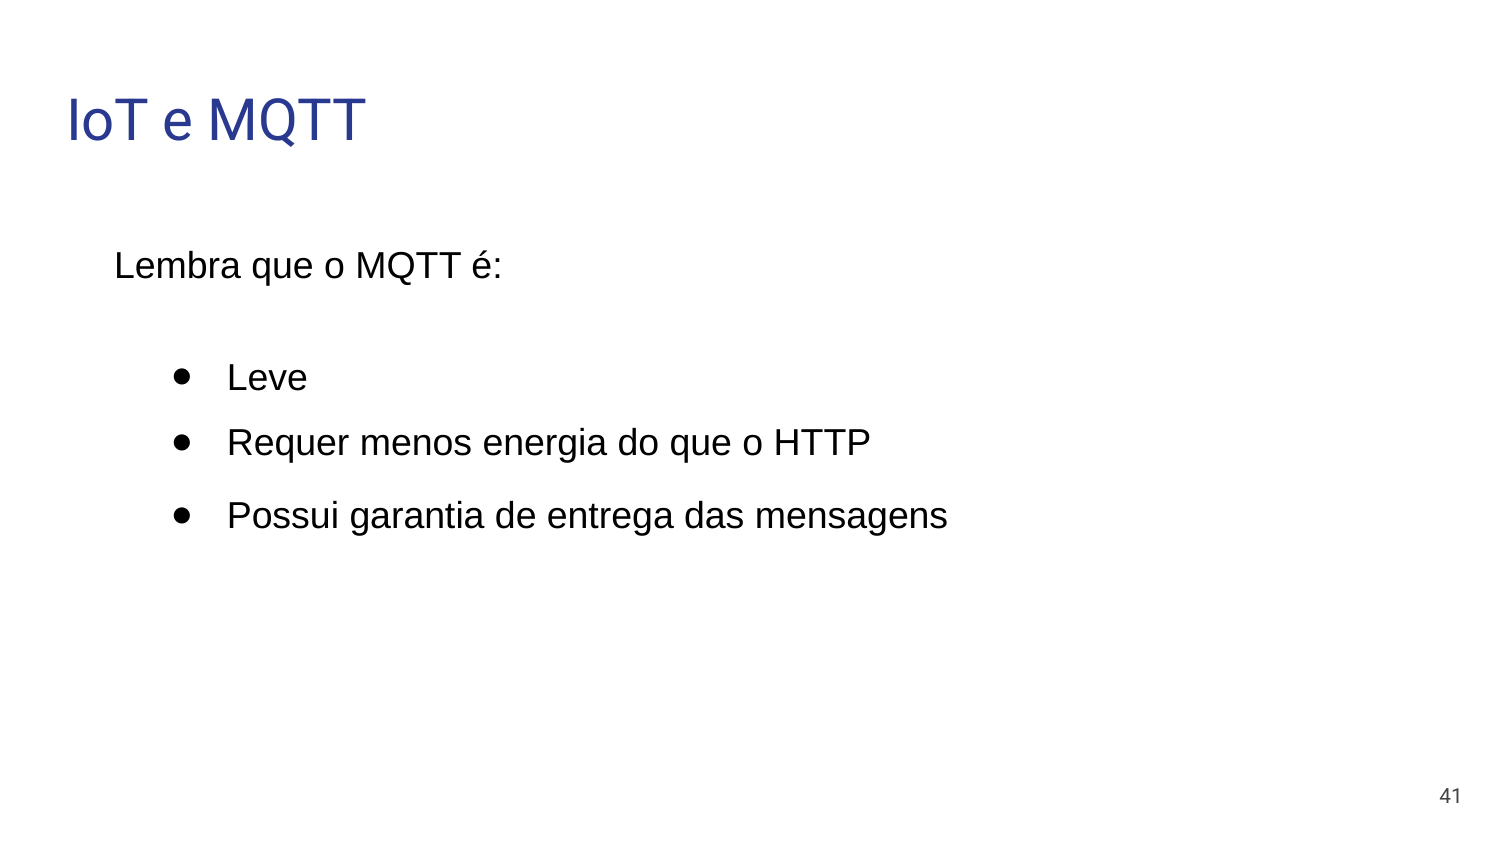

# IoT e MQTT
Lembra que o MQTT é:
Leve
Requer menos energia do que o HTTP
Possui garantia de entrega das mensagens
41